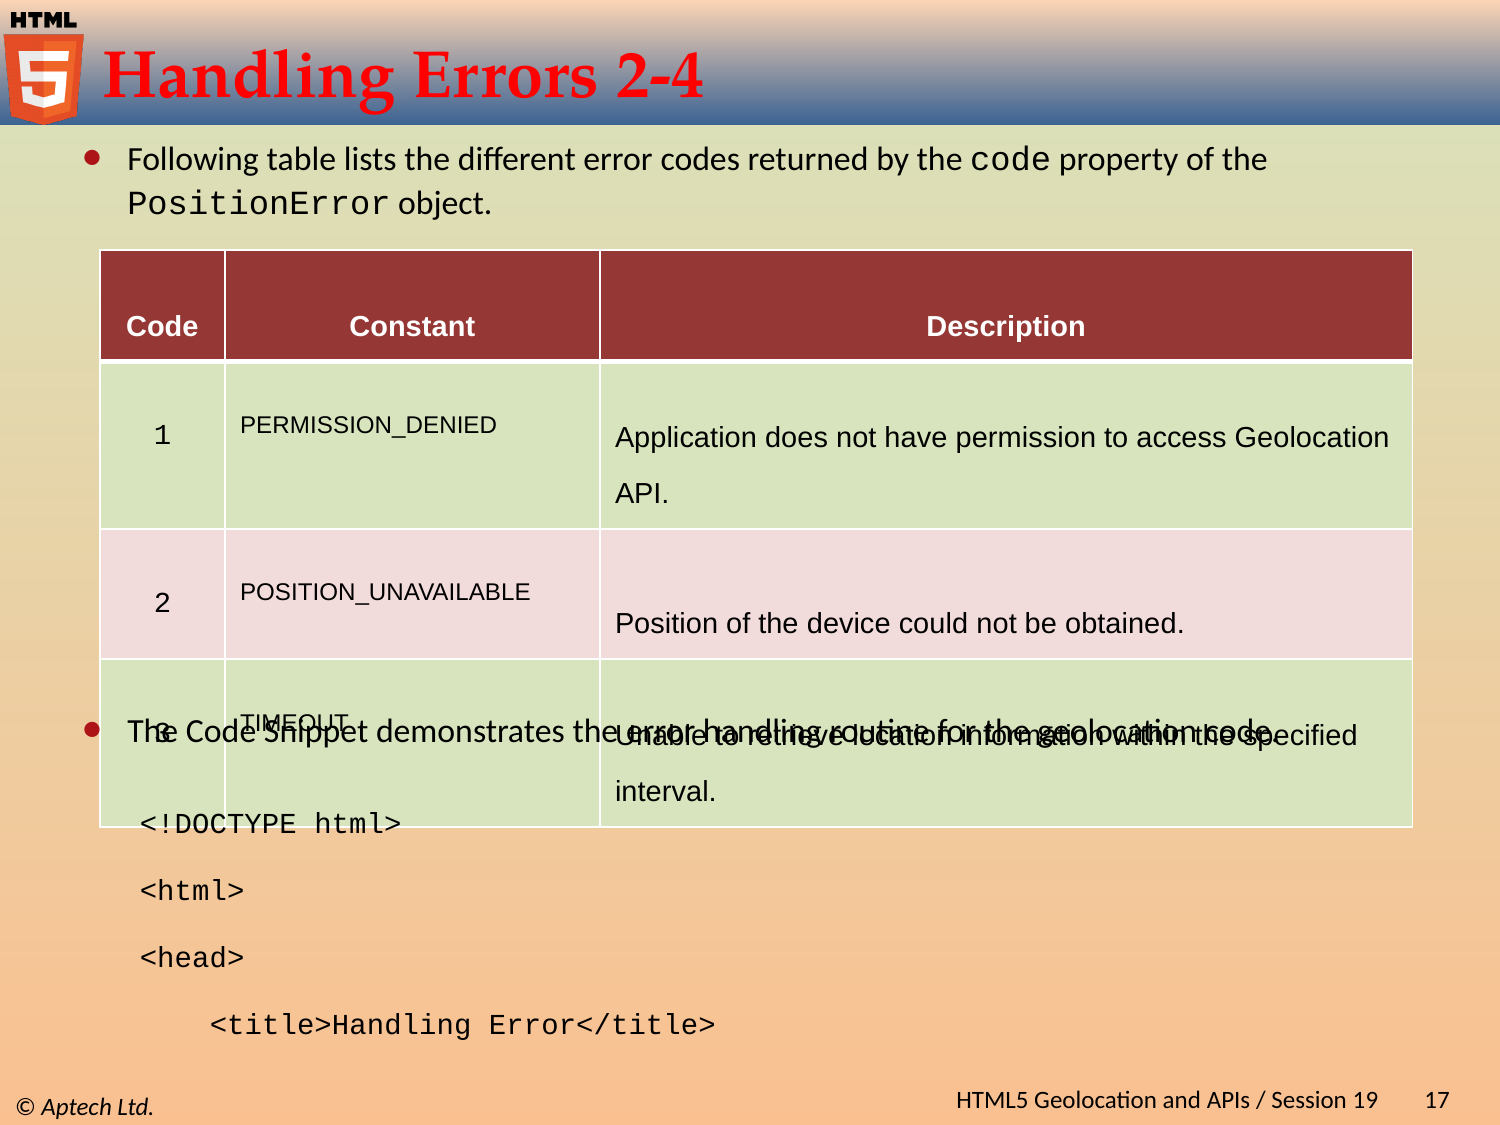

# Handling Errors 2-4
Following table lists the different error codes returned by the code property of the PositionError object.
| Code | Constant | Description |
| --- | --- | --- |
| 1 | PERMISSION\_DENIED | Application does not have permission to access Geolocation API. |
| 2 | POSITION\_UNAVAILABLE | Position of the device could not be obtained. |
| 3 | TIMEOUT | Unable to retrieve location information within the specified interval. |
The Code Snippet demonstrates the error handling routine for the geolocation code.
<!DOCTYPE html>
<html>
<head>
    <title>Handling Error</title>
HTML5 Geolocation and APIs / Session 19
17